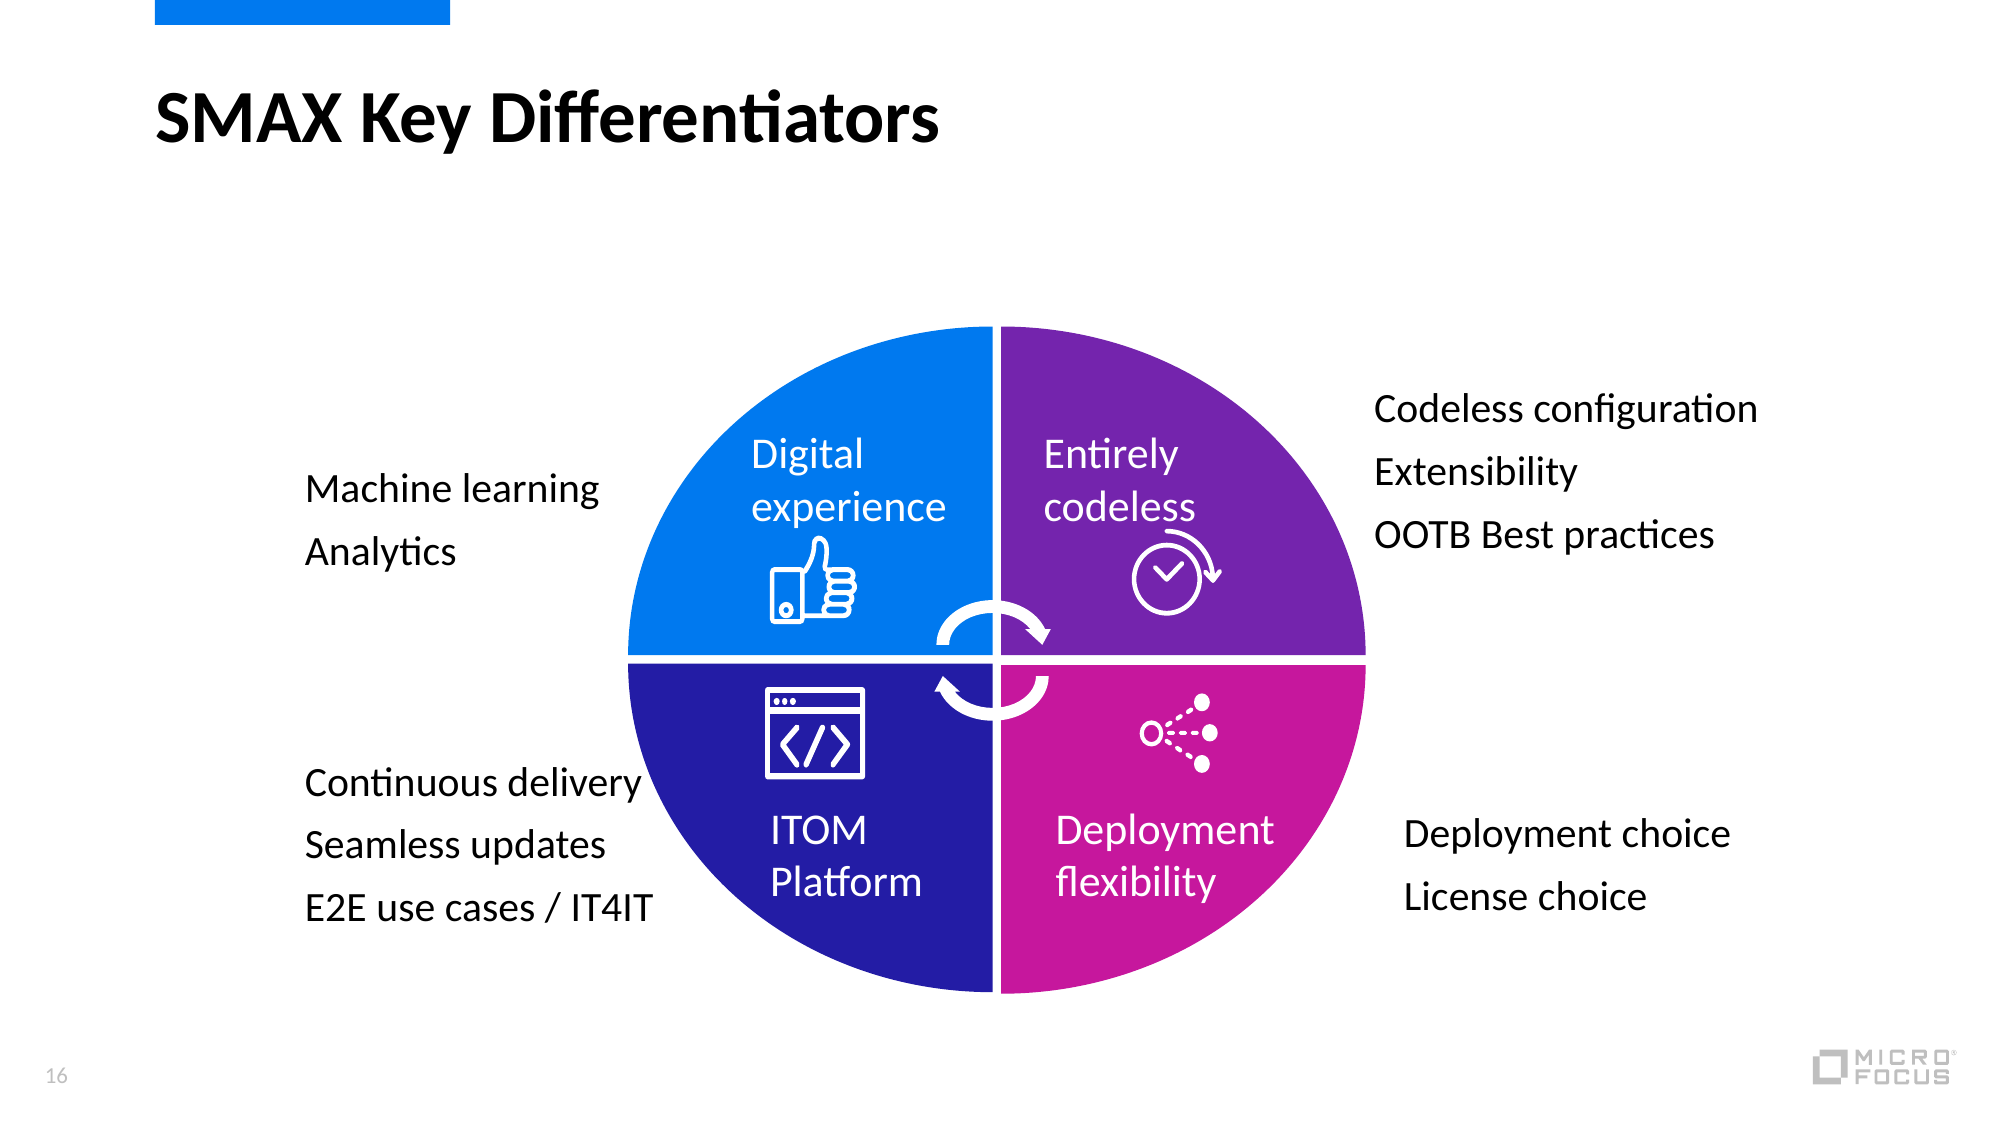

# SMAX Key Differentiators

Codeless configuration
Extensibility
OOTB Best practices
Entirely codeless
Digital experience
Machine learning
Analytics

Continuous delivery
Seamless updates
E2E use cases / IT4IT
ITOM Platform
Deployment flexibility
Deployment choice
License choice
16